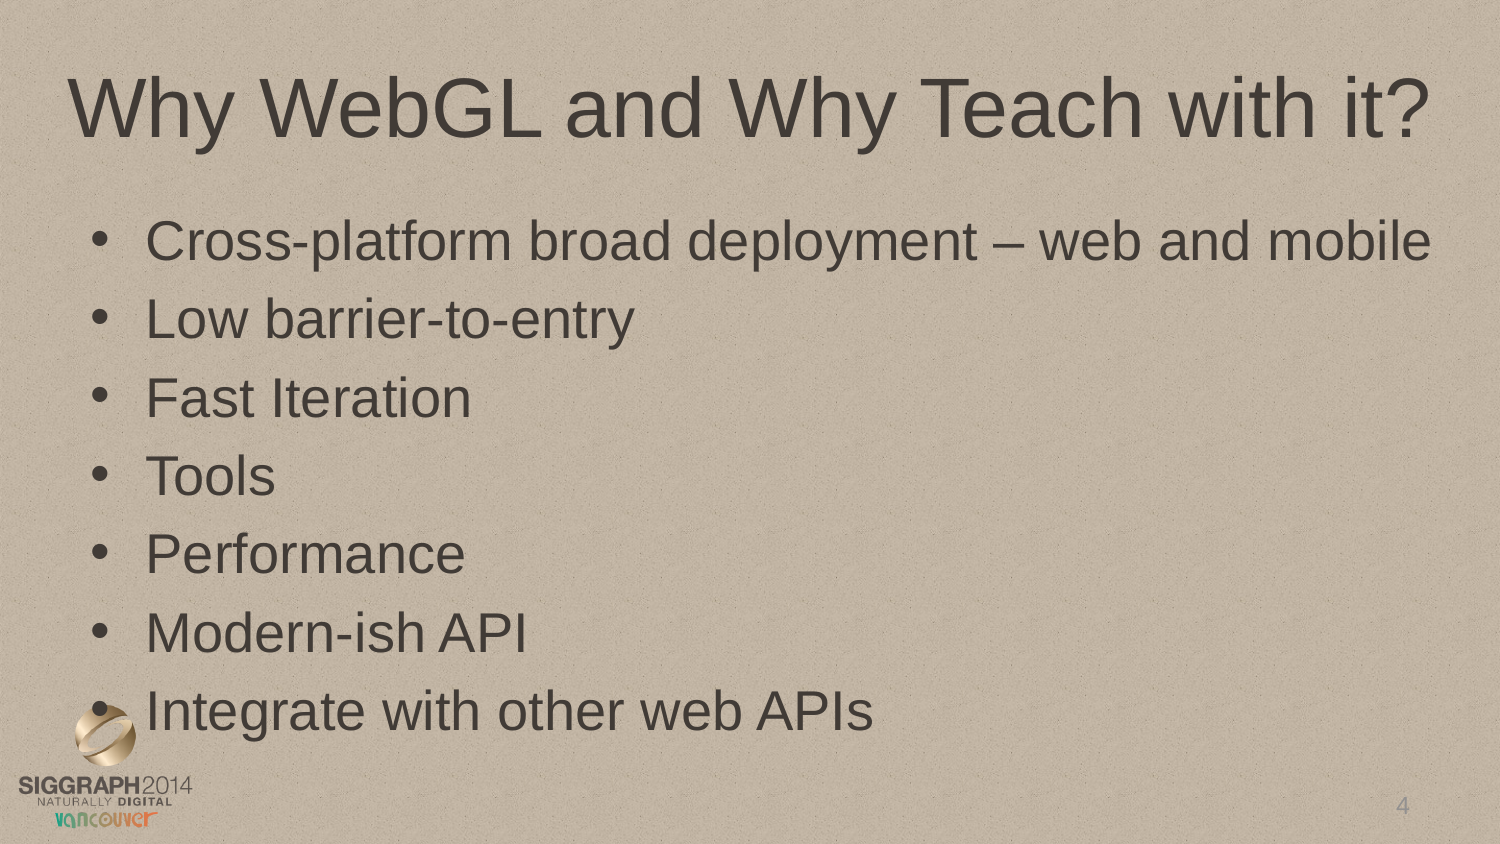

# Why WebGL and Why Teach with it?
Cross-platform broad deployment – web and mobile
Low barrier-to-entry
Fast Iteration
Tools
Performance
Modern-ish API
Integrate with other web APIs
4